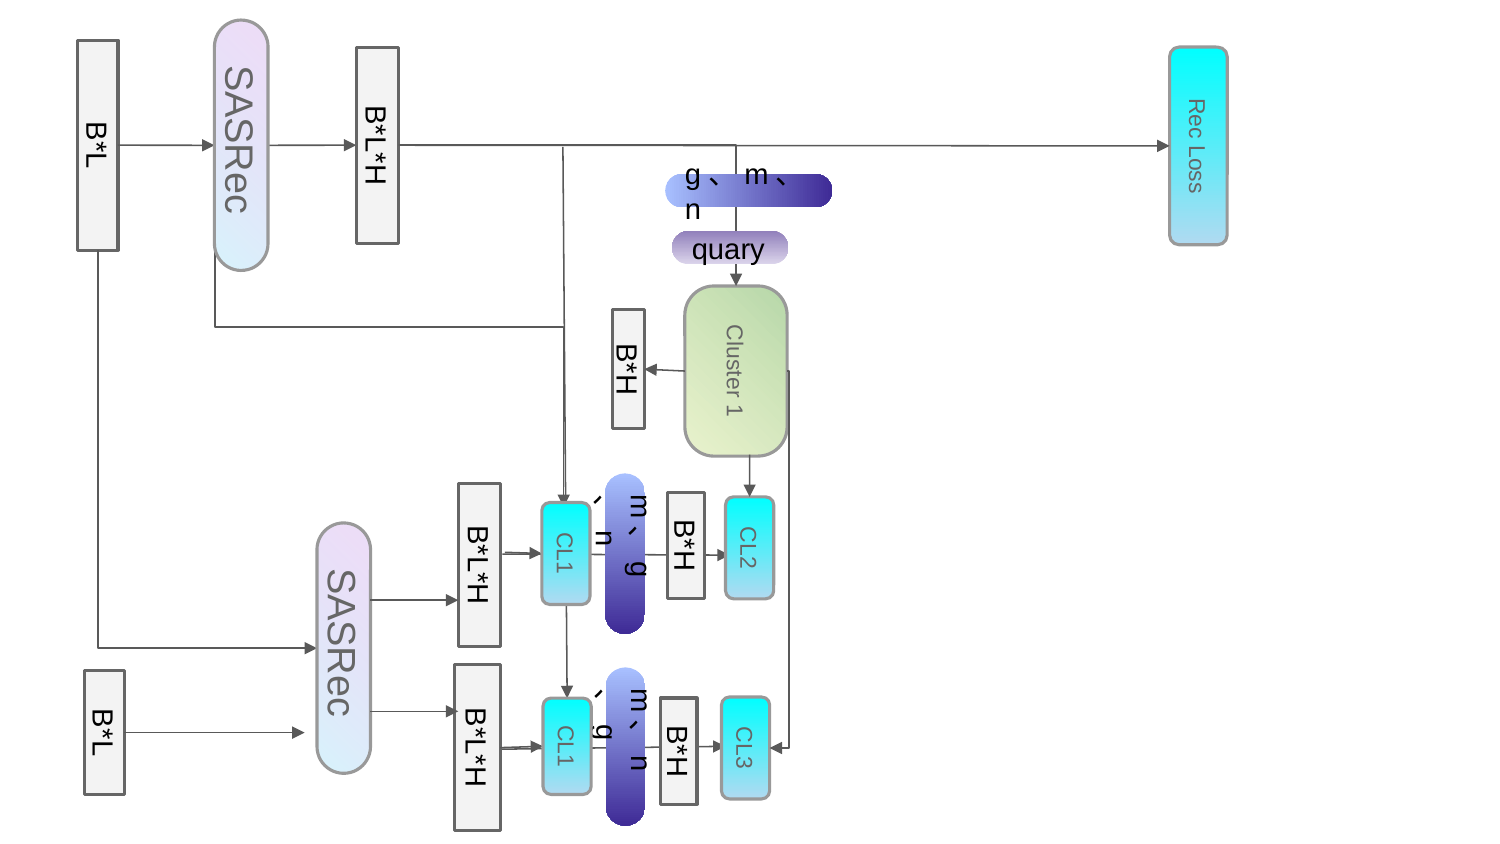

Rec Loss
SASRec
B*L*H
B*L
g、m、n
quary
Cluster 1
B*H
CL2
B*H
CL1
m、g、n
B*L*H
SASRec
B*L
CL1
CL3
B*L*H
m、n、g
B*H